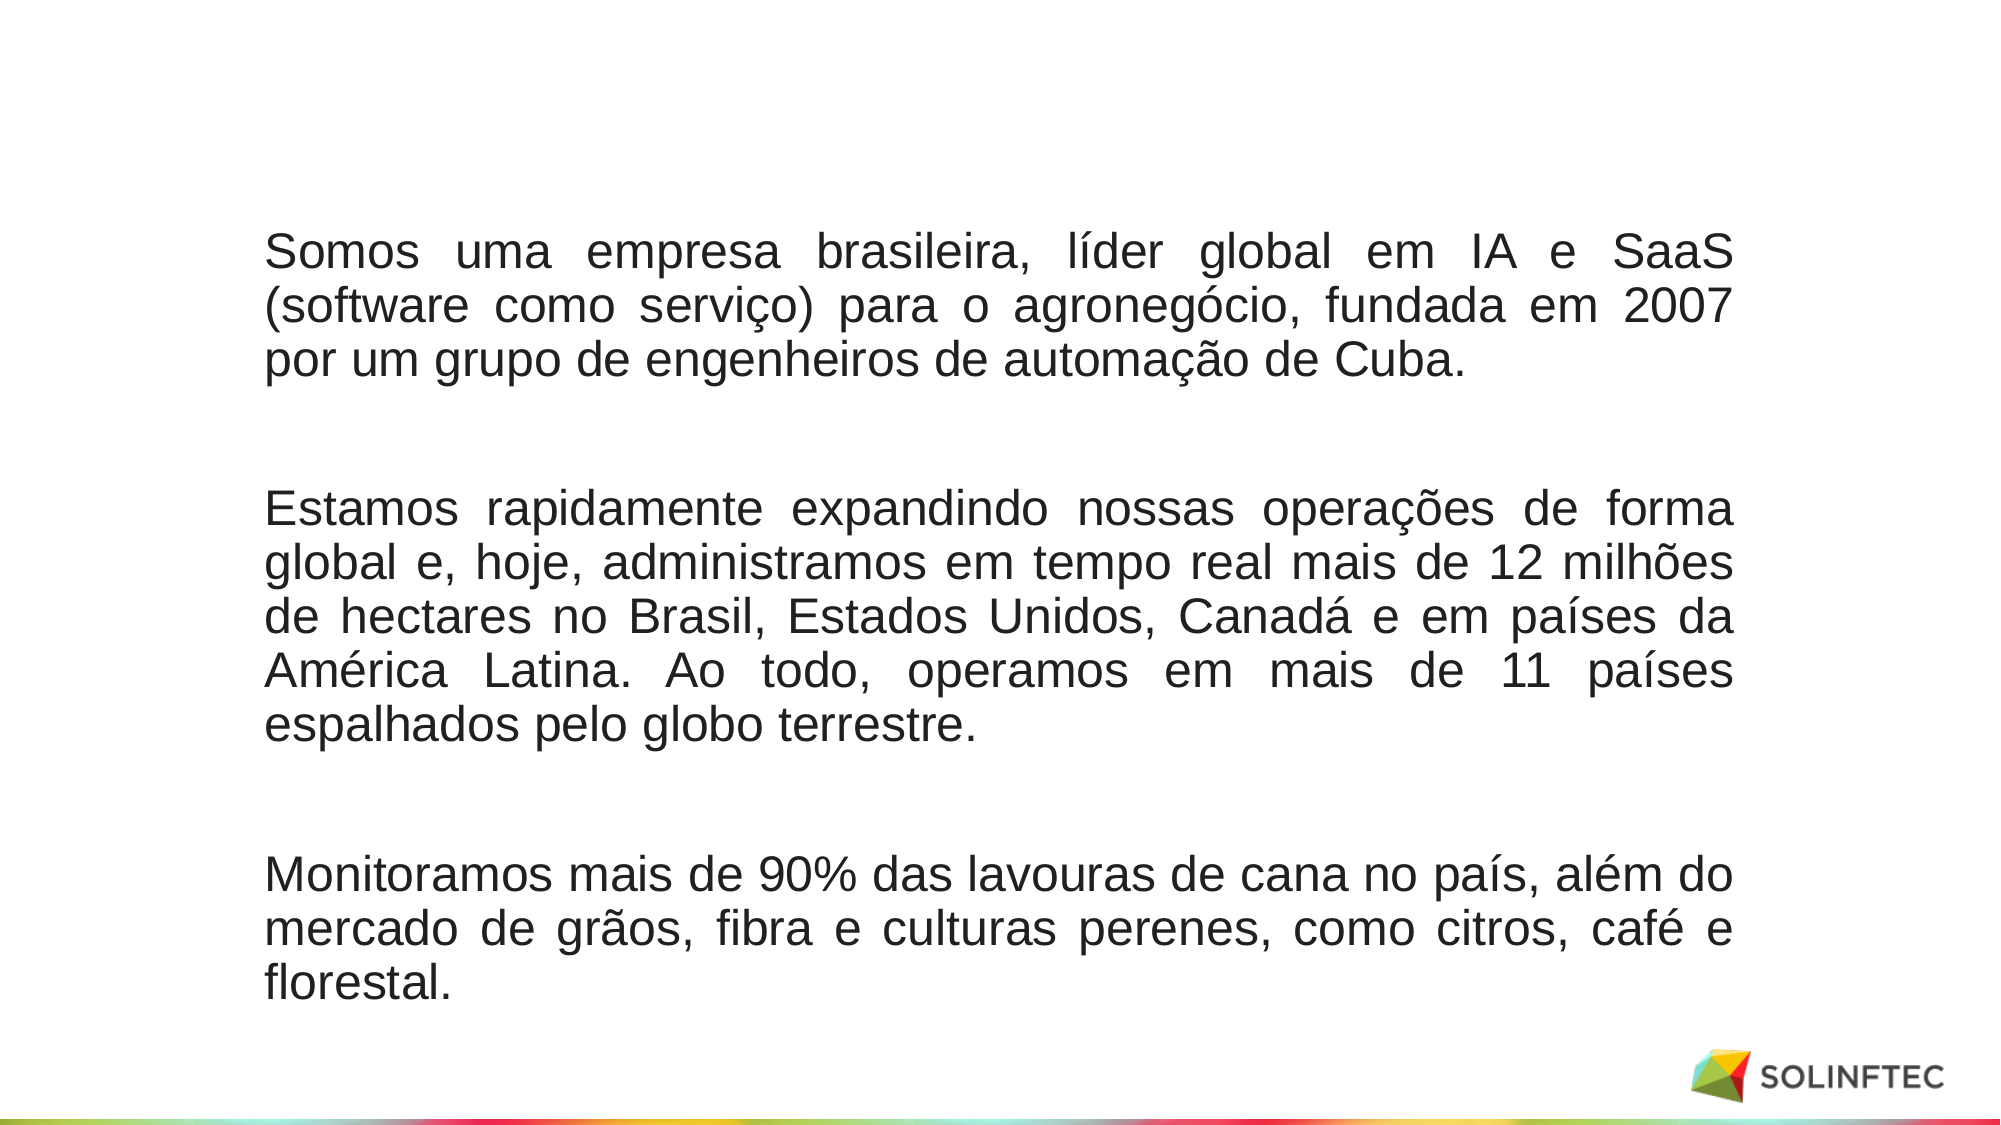

Somos uma empresa brasileira, líder global em IA e SaaS (software como serviço) para o agronegócio, fundada em 2007 por um grupo de engenheiros de automação de Cuba.

Estamos rapidamente expandindo nossas operações de forma global e, hoje, administramos em tempo real mais de 12 milhões de hectares no Brasil, Estados Unidos, Canadá e em países da América Latina. Ao todo, operamos em mais de 11 países espalhados pelo globo terrestre.

Monitoramos mais de 90% das lavouras de cana no país, além do mercado de grãos, fibra e culturas perenes, como citros, café e florestal.